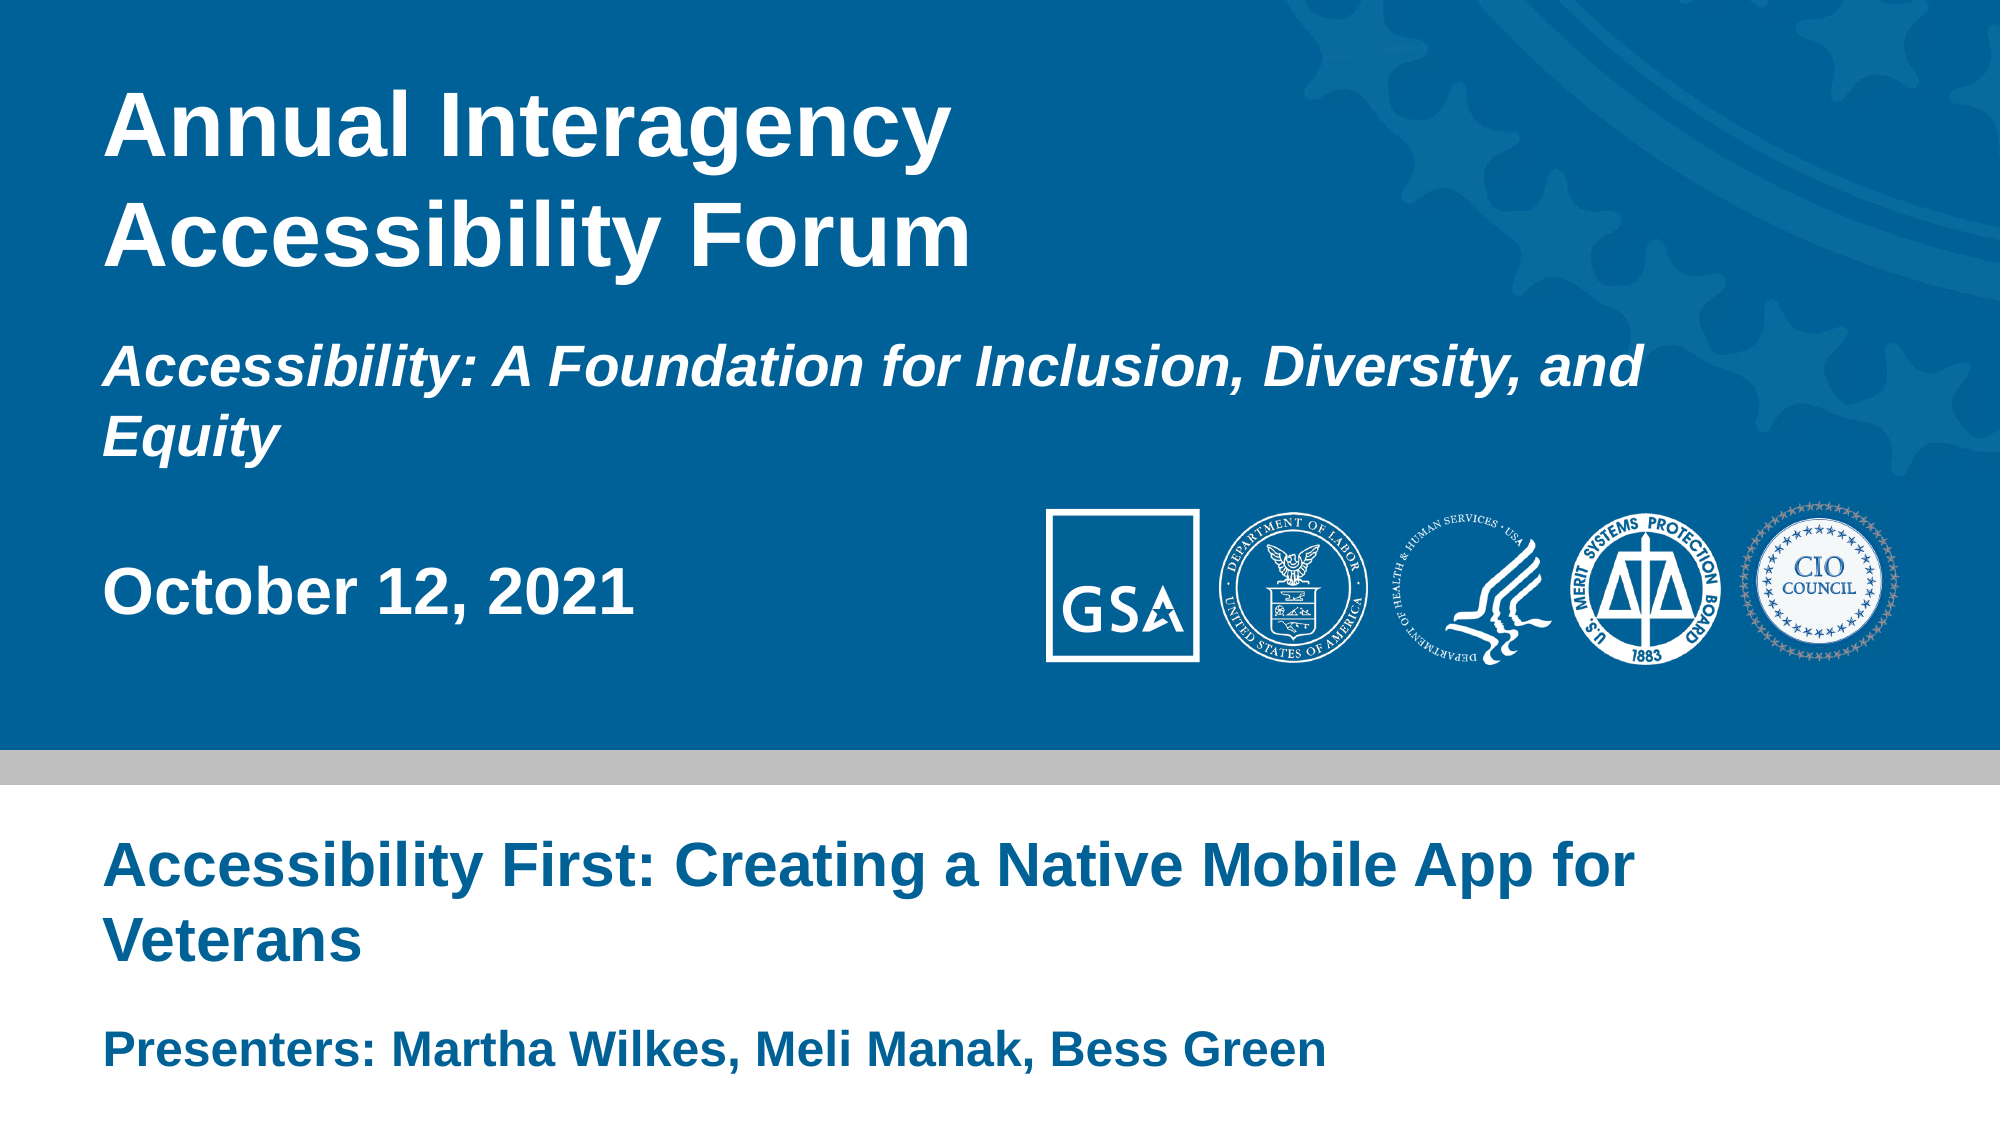

# Annual Interagency Accessibility Forum
Accessibility: A Foundation for Inclusion, Diversity, and Equity
October 12, 2021
Accessibility First: Creating a Native Mobile App for Veterans
Presenters: Martha Wilkes, Meli Manak, Bess Green